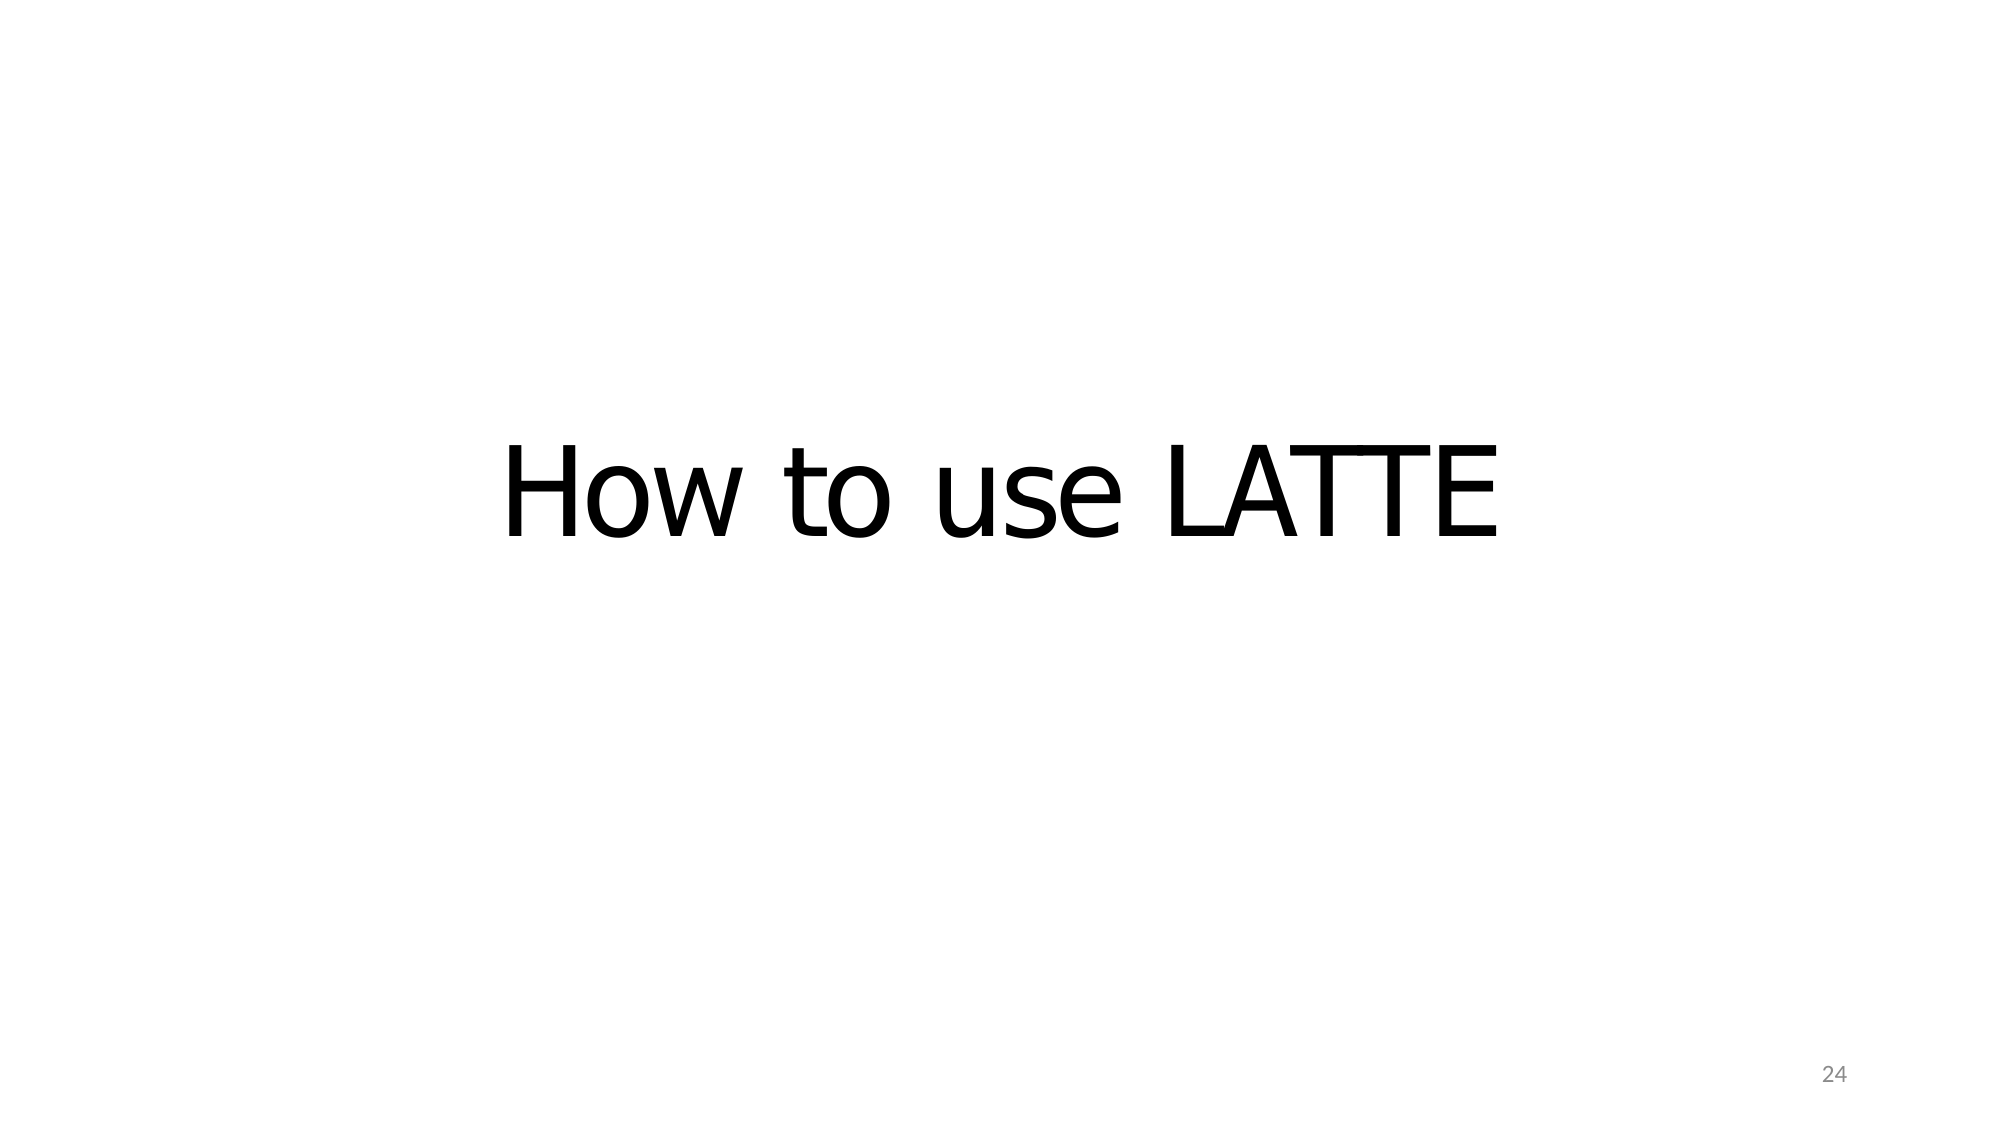

How to use LATTE? (1/3)
How to use LATTE
24